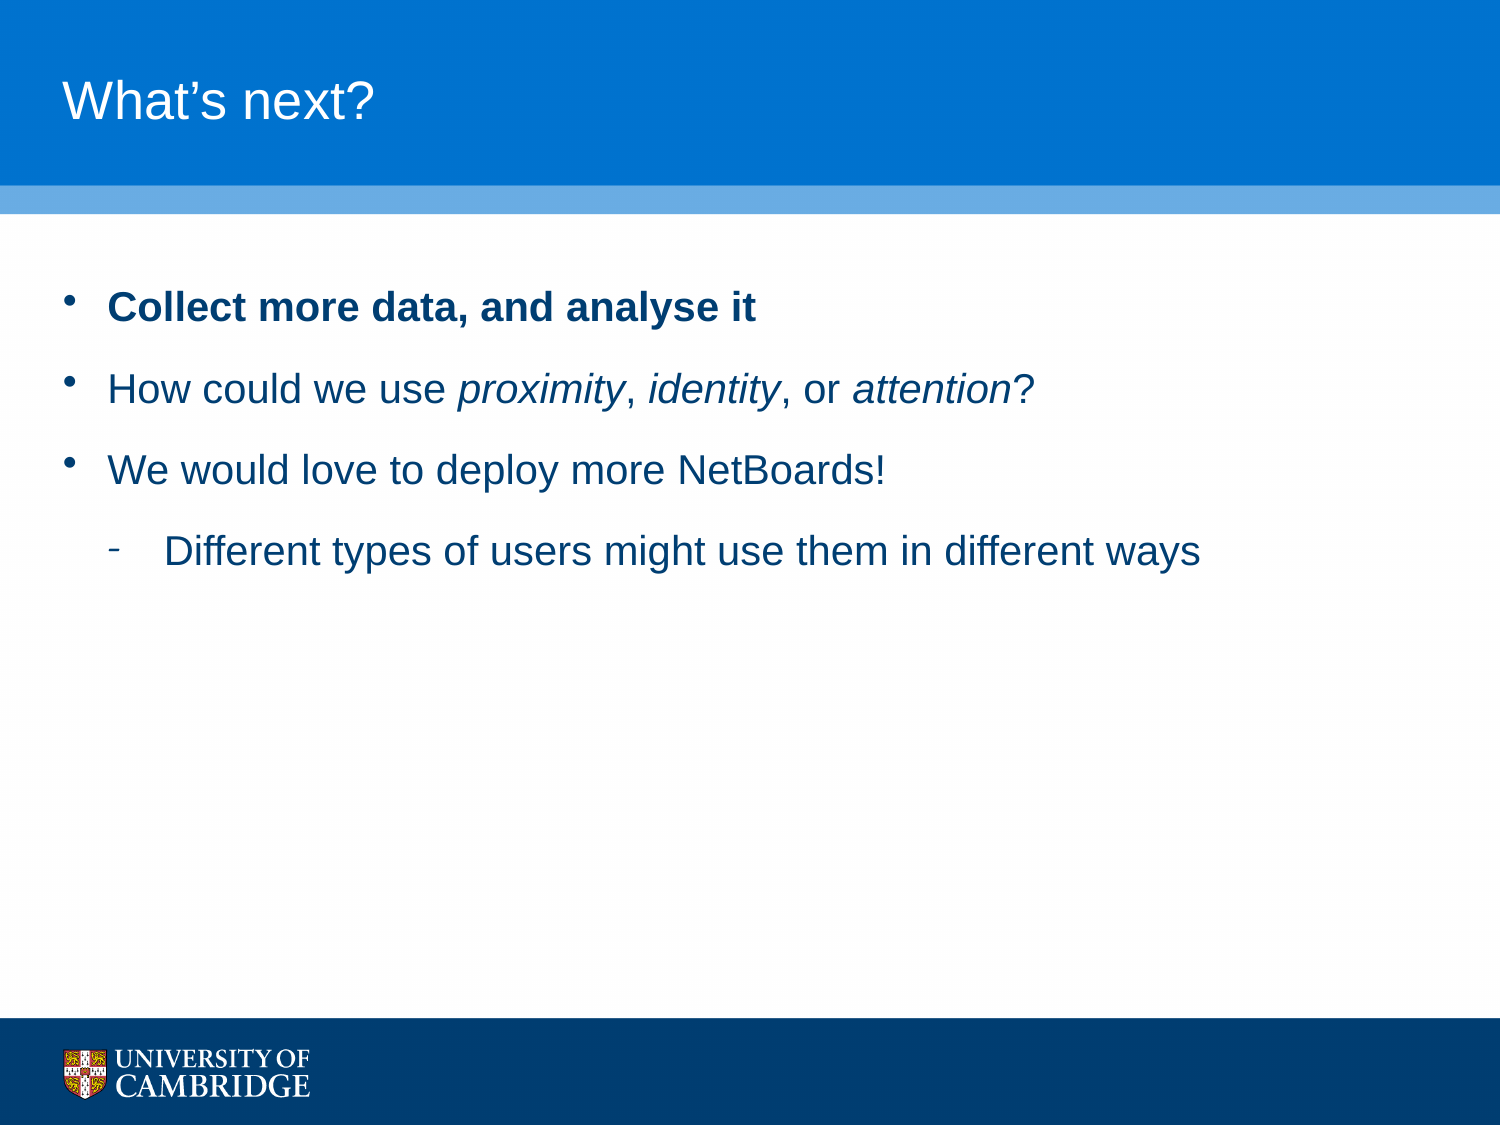

# What’s next?
Collect more data, and analyse it
How could we use proximity, identity, or attention?
We would love to deploy more NetBoards!
Different types of users might use them in different ways